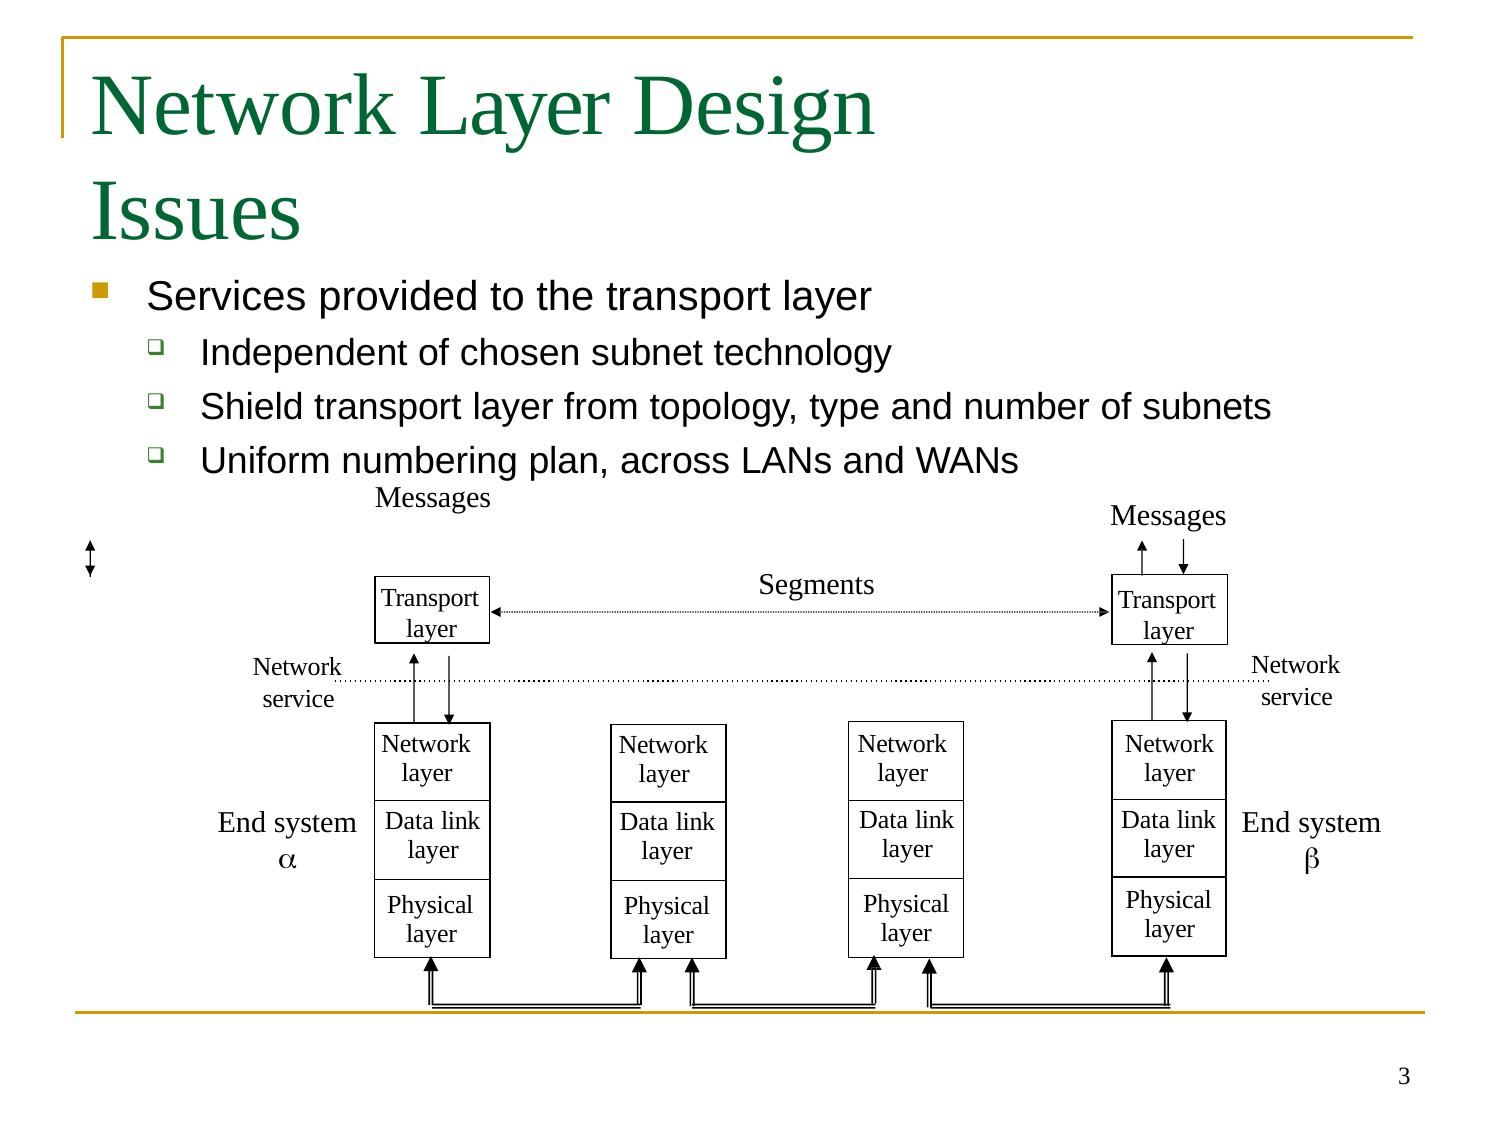

# Network Layer Design Issues
Services provided to the transport layer
Independent of chosen subnet technology
Shield transport layer from topology, type and number of subnets
Uniform numbering plan, across LANs and WANs
Messages
Messages

Segments
Transport layer
Transport layer

Network
Network

service
service
| Network layer |
| --- |
| Data link layer |
| Physical layer |
| Network layer |
| --- |
| Data link layer |
| Physical layer |
| Network layer |
| --- |
| Data link layer |
| Physical layer |
| Network layer |
| --- |
| Data link layer |
| Physical layer |
End system
β
End system
α

3